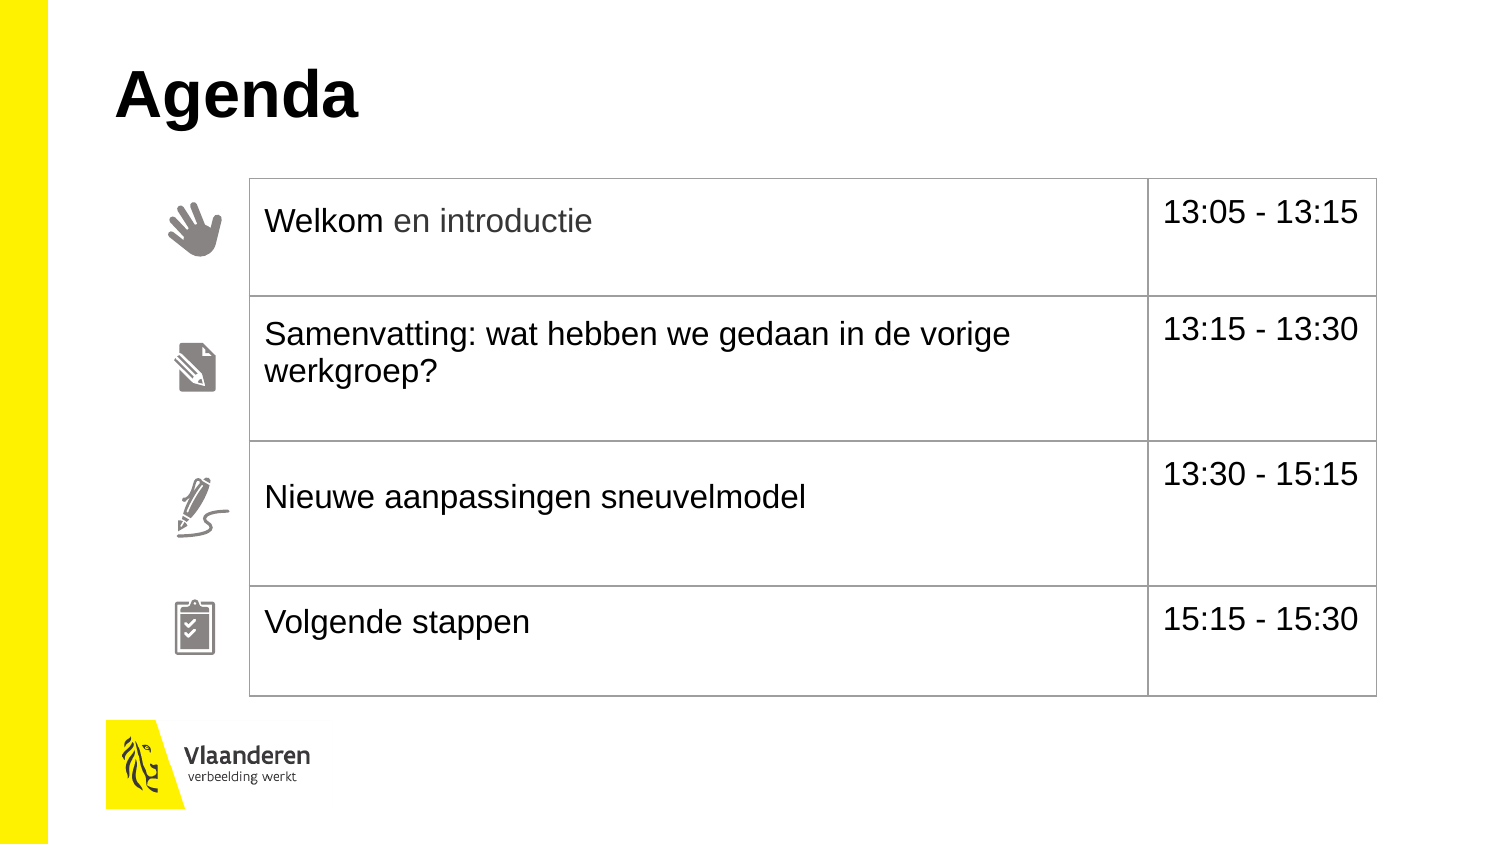

Agenda
| Welkom en introductie | 13:05 - 13:15 |
| --- | --- |
| Samenvatting: wat hebben we gedaan in de vorige werkgroep? | 13:15 - 13:30 |
| Nieuwe aanpassingen sneuvelmodel | 13:30 - 15:15 |
| Volgende stappen | 15:15 - 15:30 |